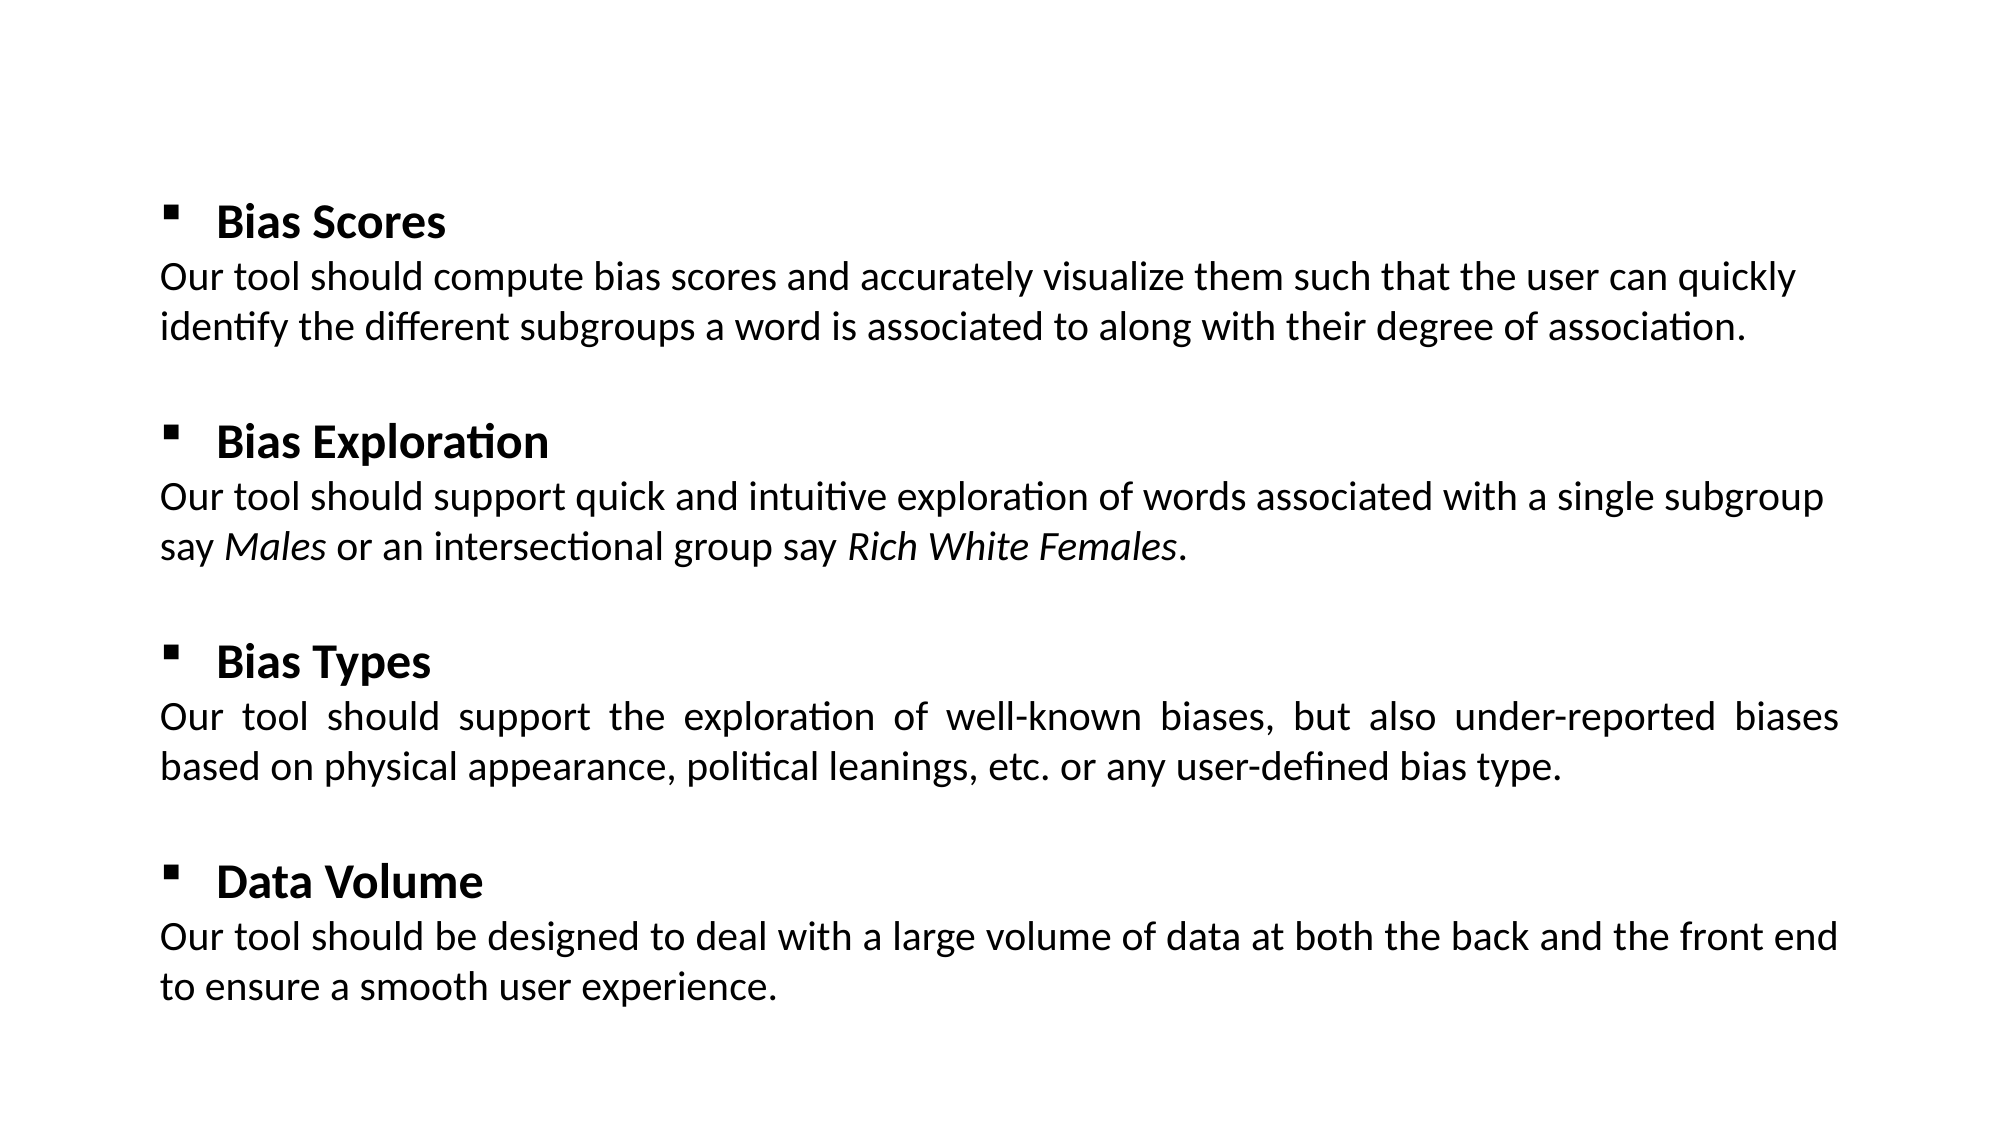

Bias Scores
Our tool should compute bias scores and accurately visualize them such that the user can quickly identify the different subgroups a word is associated to along with their degree of association.

Bias Exploration
Our tool should support quick and intuitive exploration of words associated with a single subgroup say Males or an intersectional group say Rich White Females.

Bias Types
Our tool should support the exploration of well-known biases, but also under-reported biases based on physical appearance, political leanings, etc. or any user-defined bias type.

Data Volume
Our tool should be designed to deal with a large volume of data at both the back and the front end to ensure a smooth user experience.